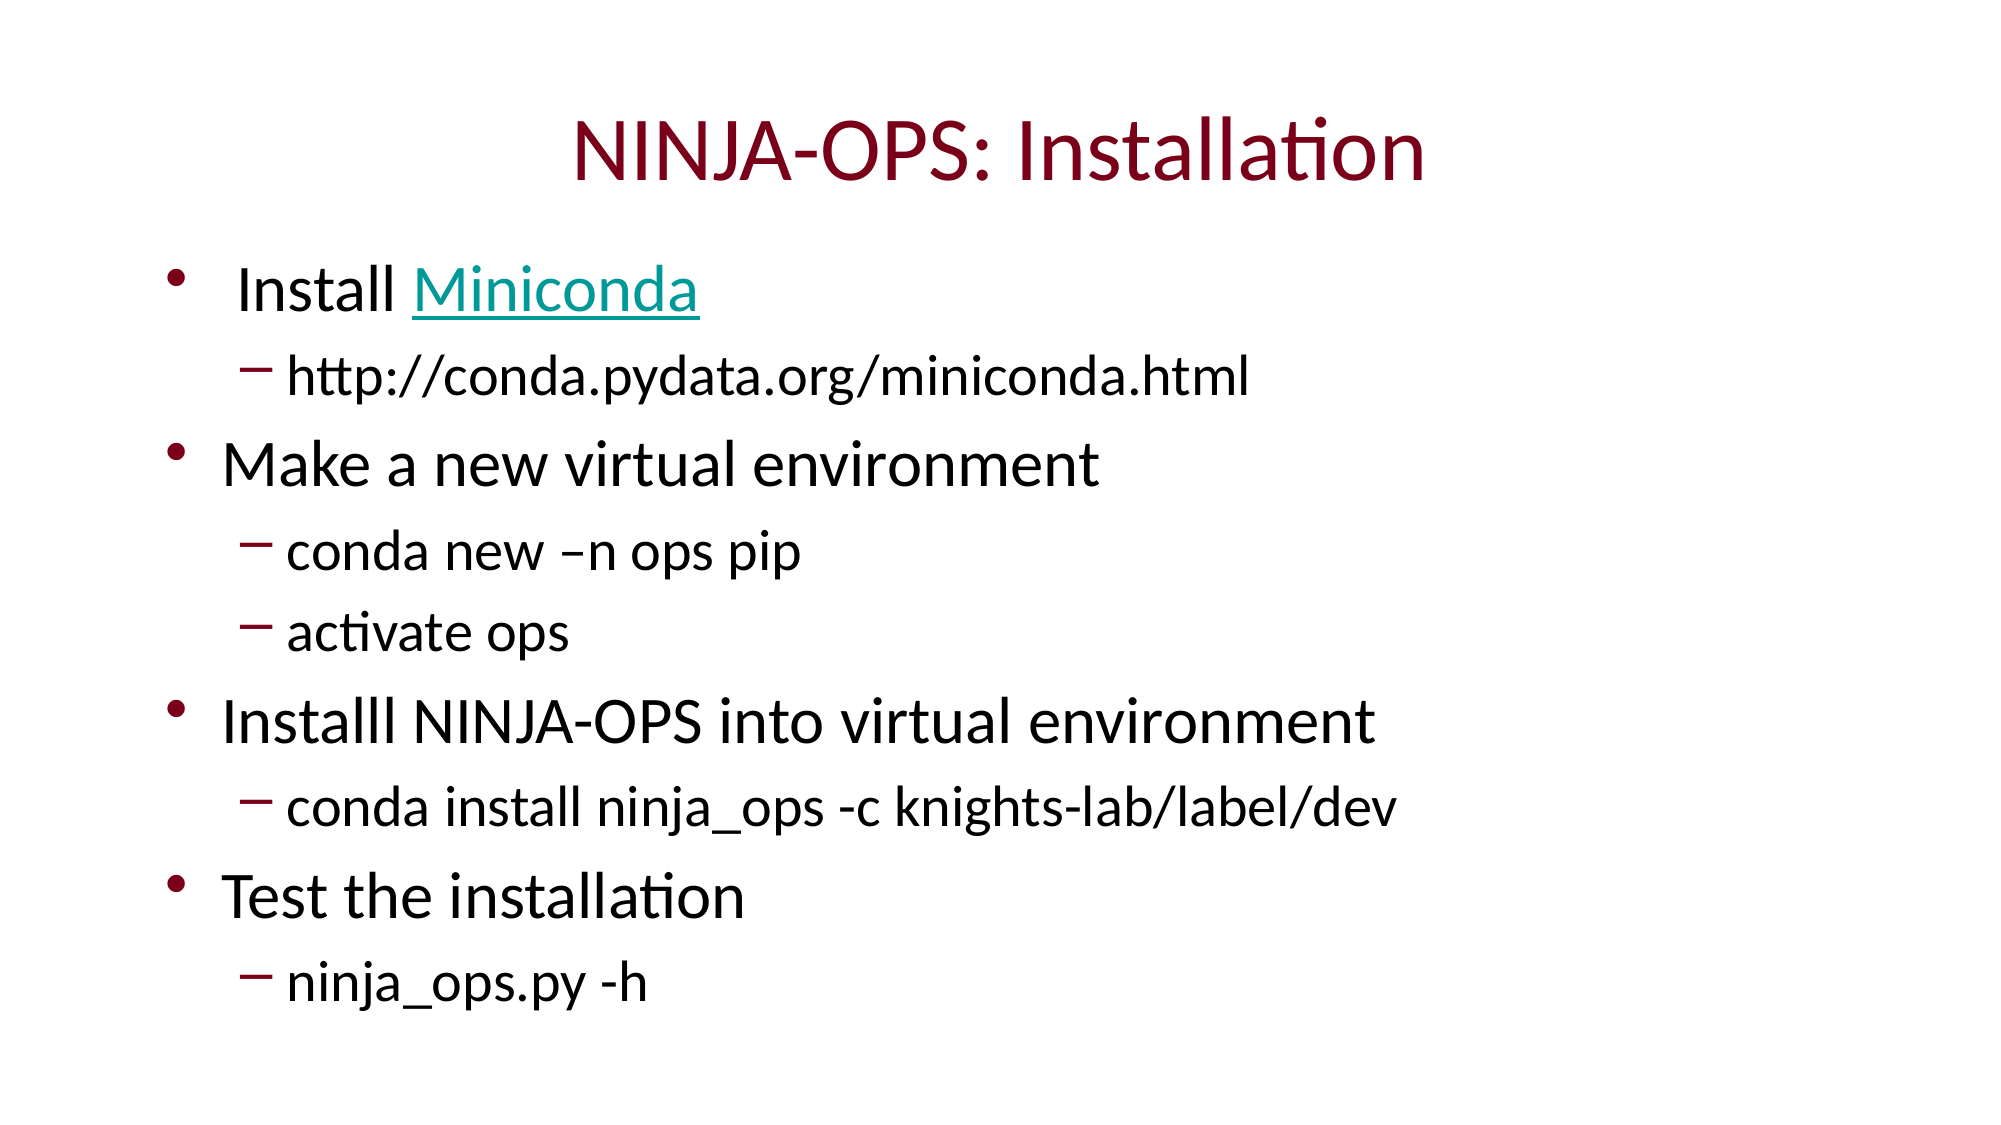

# NINJA-OPS: Installation
 Install Miniconda
http://conda.pydata.org/miniconda.html
Make a new virtual environment
conda new –n ops pip
activate ops
Installl NINJA-OPS into virtual environment
conda install ninja_ops -c knights-lab/label/dev
Test the installation
ninja_ops.py -h